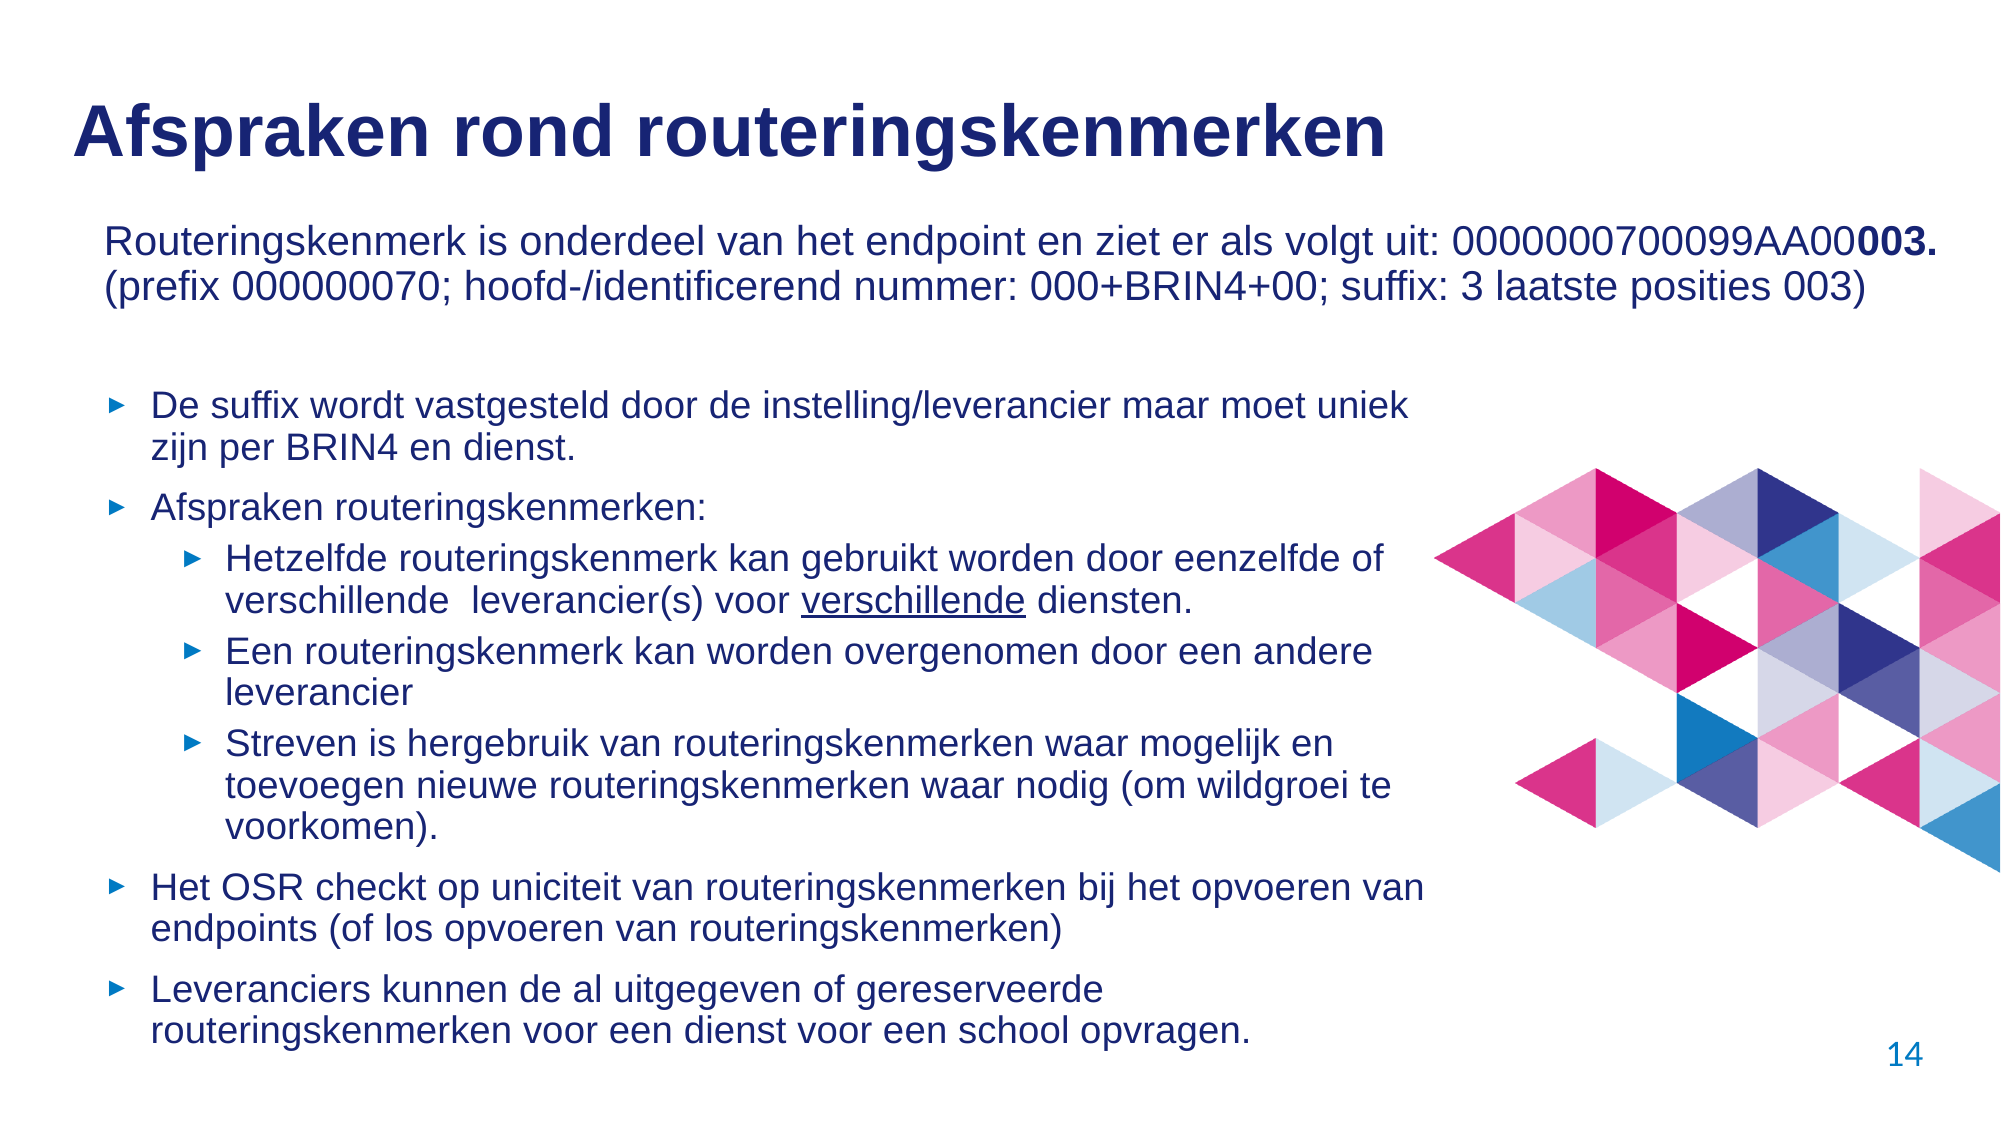

# Afspraken rond routeringskenmerken
Routeringskenmerk is onderdeel van het endpoint en ziet er als volgt uit: 0000000700099AA00003. (prefix 000000070; hoofd-/identificerend nummer: 000+BRIN4+00; suffix: 3 laatste posities 003)

De suffix wordt vastgesteld door de instelling/leverancier maar moet uniek zijn per BRIN4 en dienst.
Afspraken routeringskenmerken:
Hetzelfde routeringskenmerk kan gebruikt worden door eenzelfde of verschillende  leverancier(s) voor verschillende diensten.
Een routeringskenmerk kan worden overgenomen door een andere leverancier
Streven is hergebruik van routeringskenmerken waar mogelijk en toevoegen nieuwe routeringskenmerken waar nodig (om wildgroei te voorkomen).
Het OSR checkt op uniciteit van routeringskenmerken bij het opvoeren van endpoints (of los opvoeren van routeringskenmerken)
Leveranciers kunnen de al uitgegeven of gereserveerde routeringskenmerken voor een dienst voor een school opvragen.